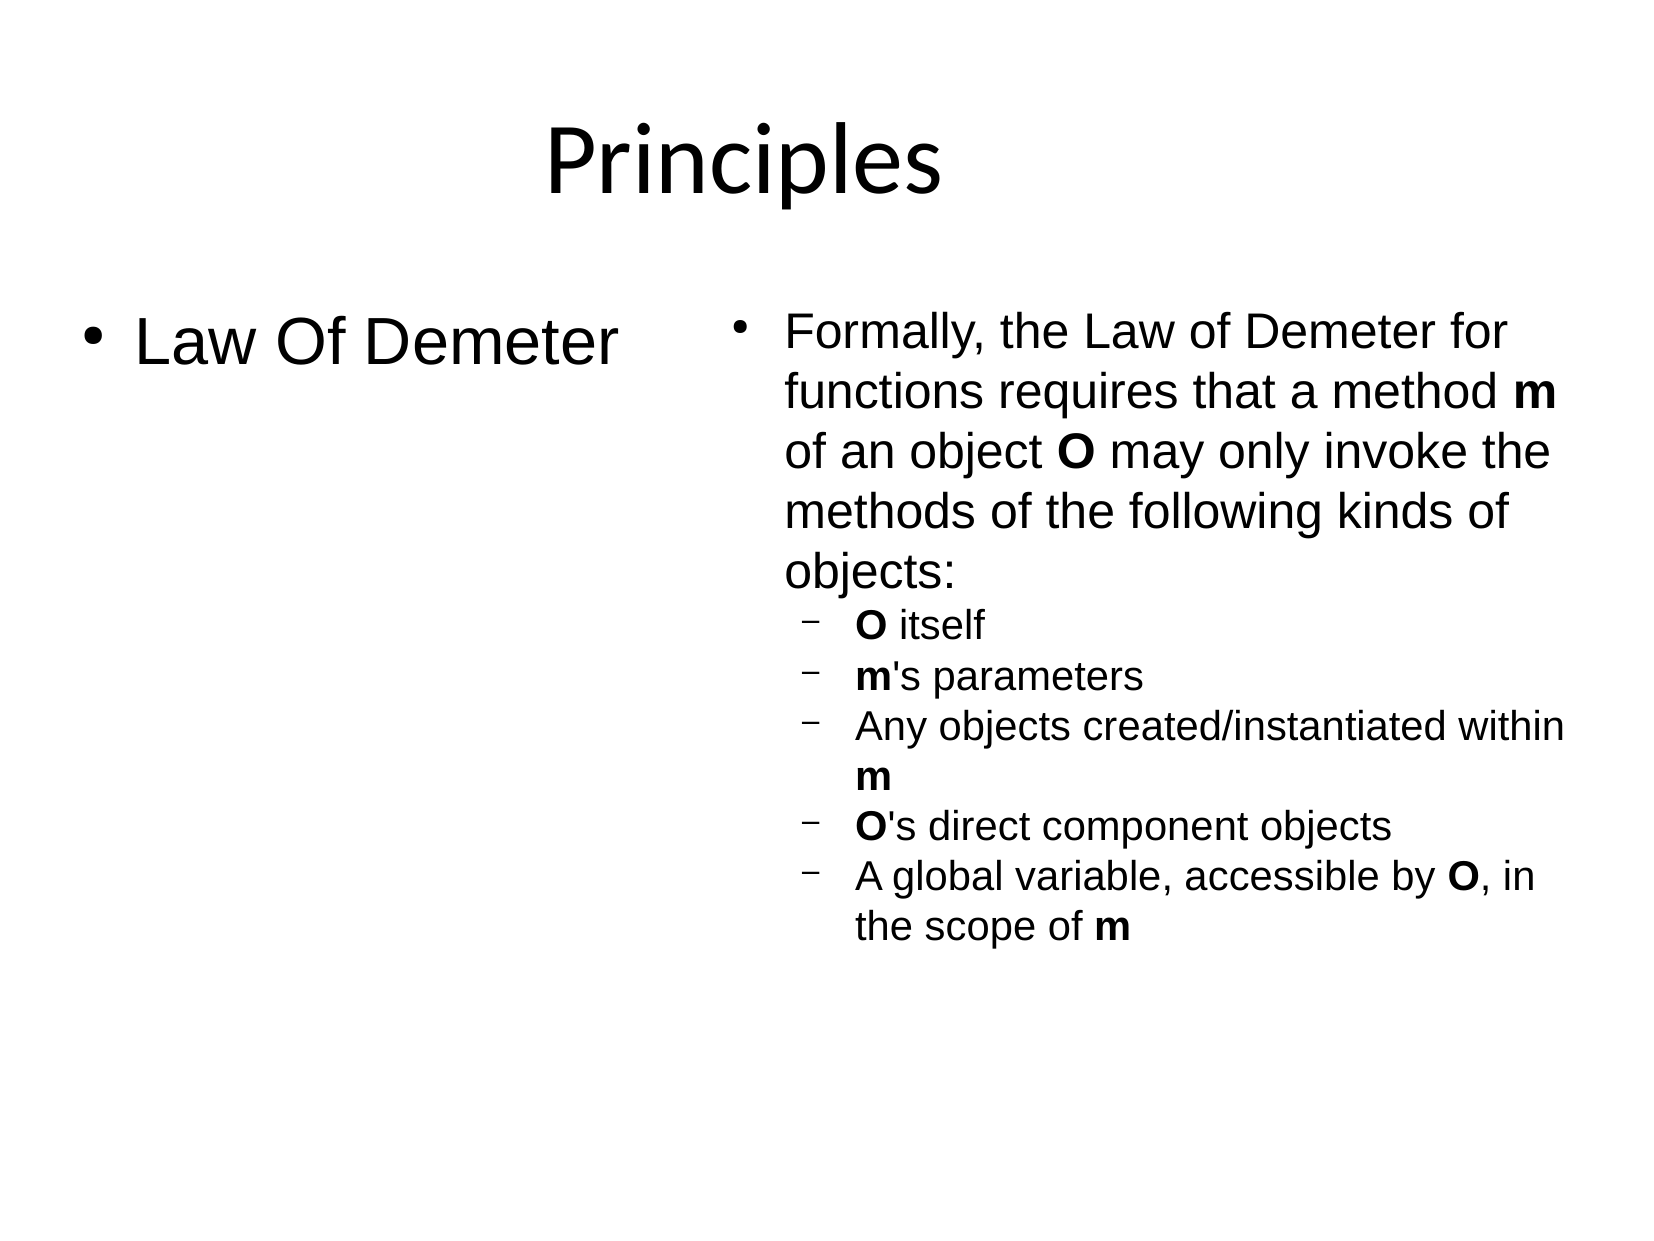

Principles
Law Of Demeter
Formally, the Law of Demeter for functions requires that a method m of an object O may only invoke the methods of the following kinds of objects:
O itself
m's parameters
Any objects created/instantiated within m
O's direct component objects
A global variable, accessible by O, in the scope of m